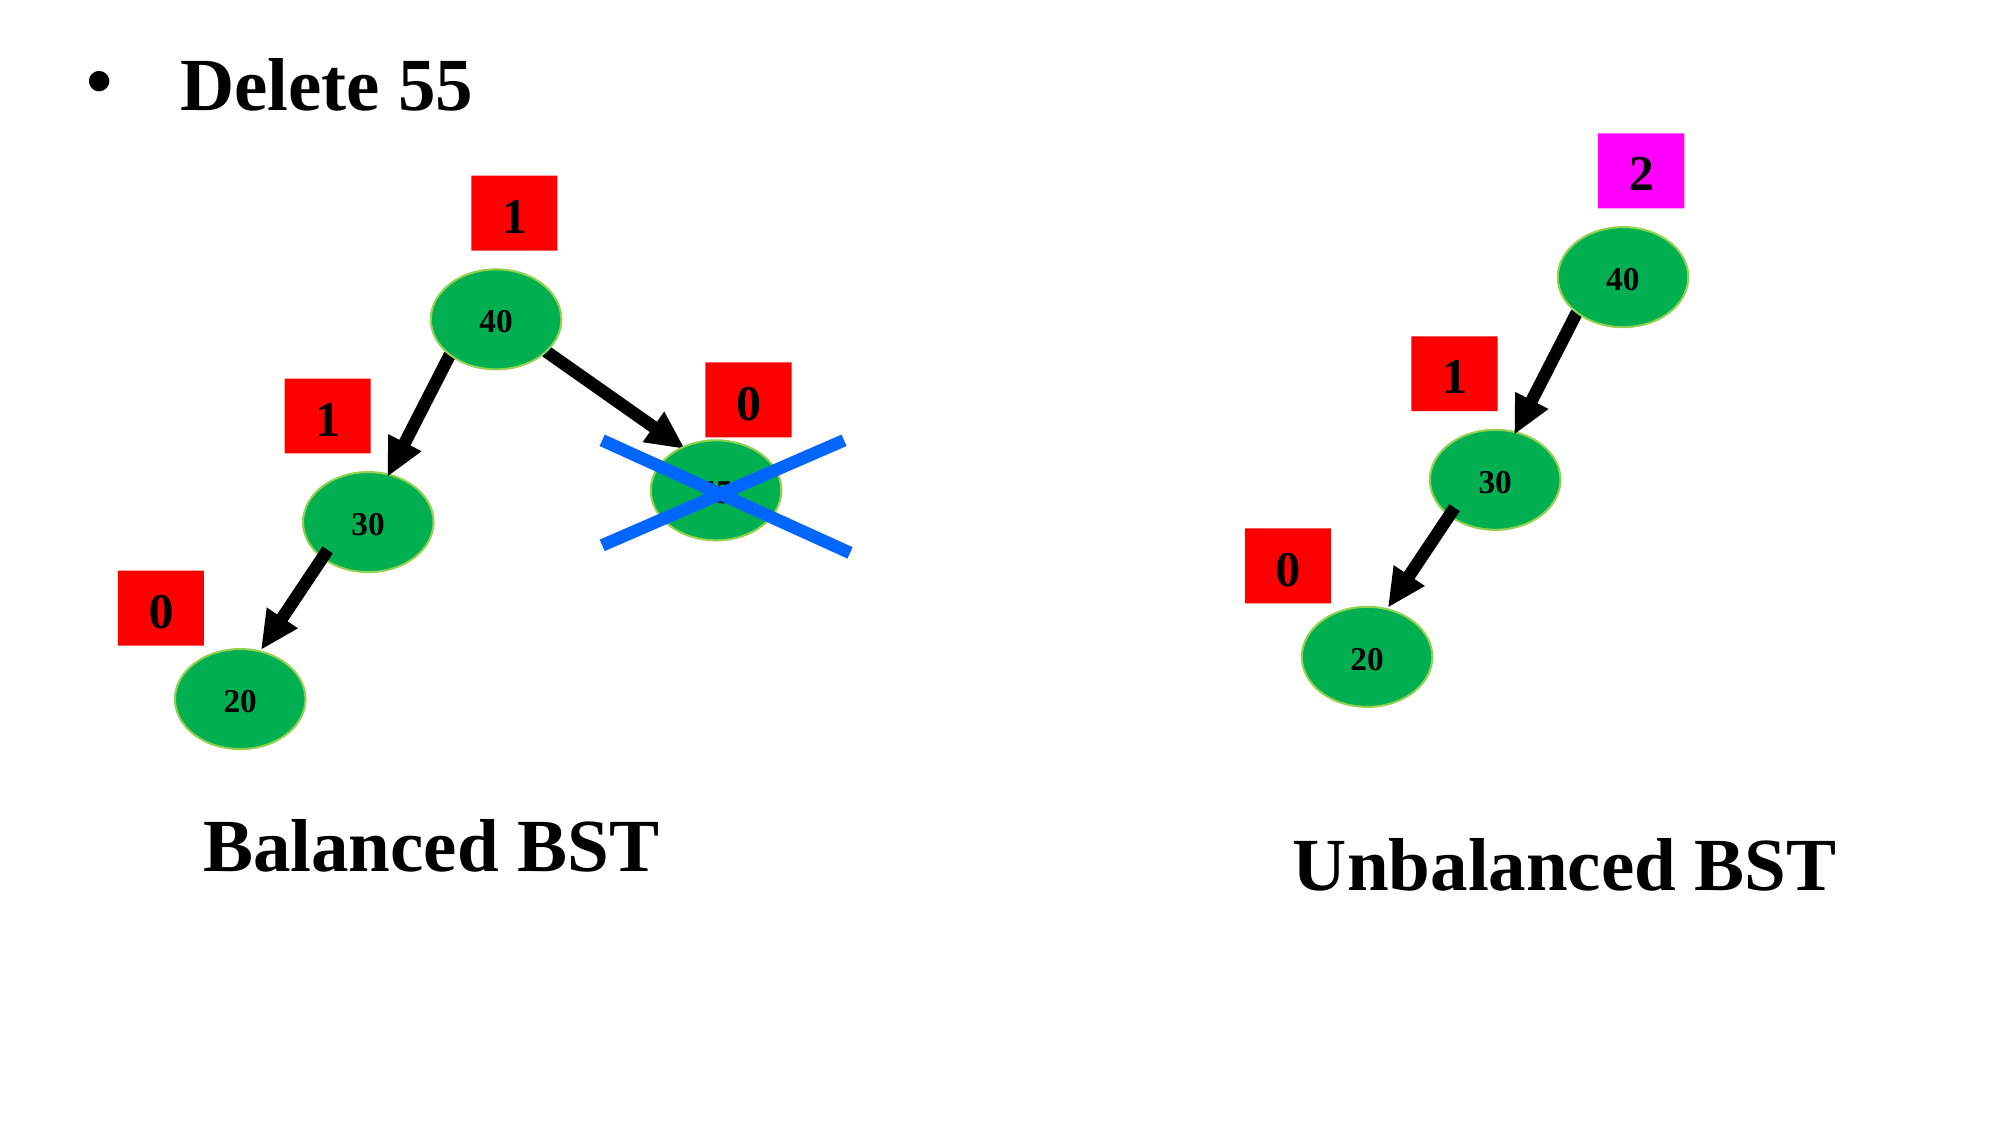

Delete 55
2
40
1
30
0
20
1
40
0
1
55
30
0
20
Balanced BST
Unbalanced BST